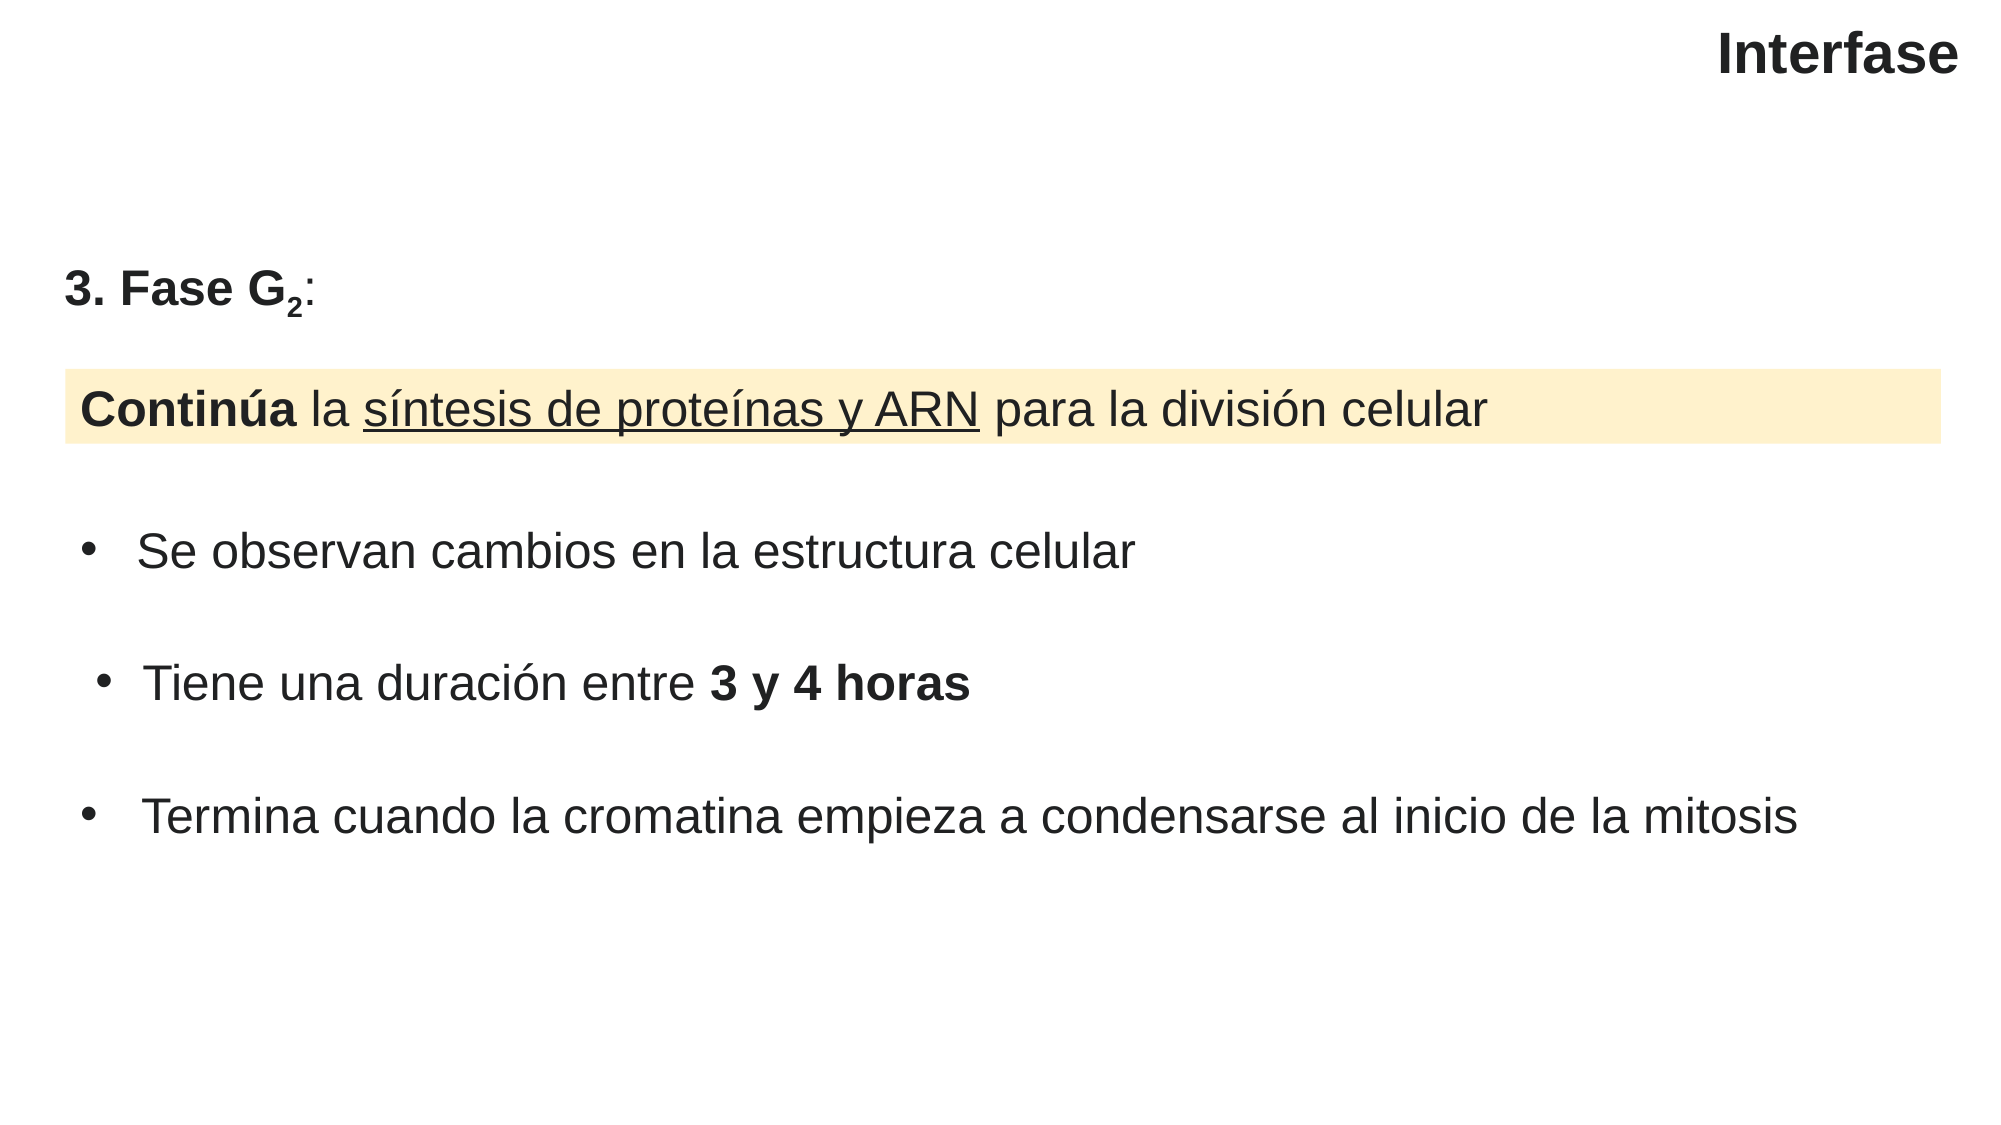

Interfase
3. Fase G2:
Continúa la síntesis de proteínas y ARN para la división celular
Se observan cambios en la estructura celular
Tiene una duración entre 3 y 4 horas
 Termina cuando la cromatina empieza a condensarse al inicio de la mitosis